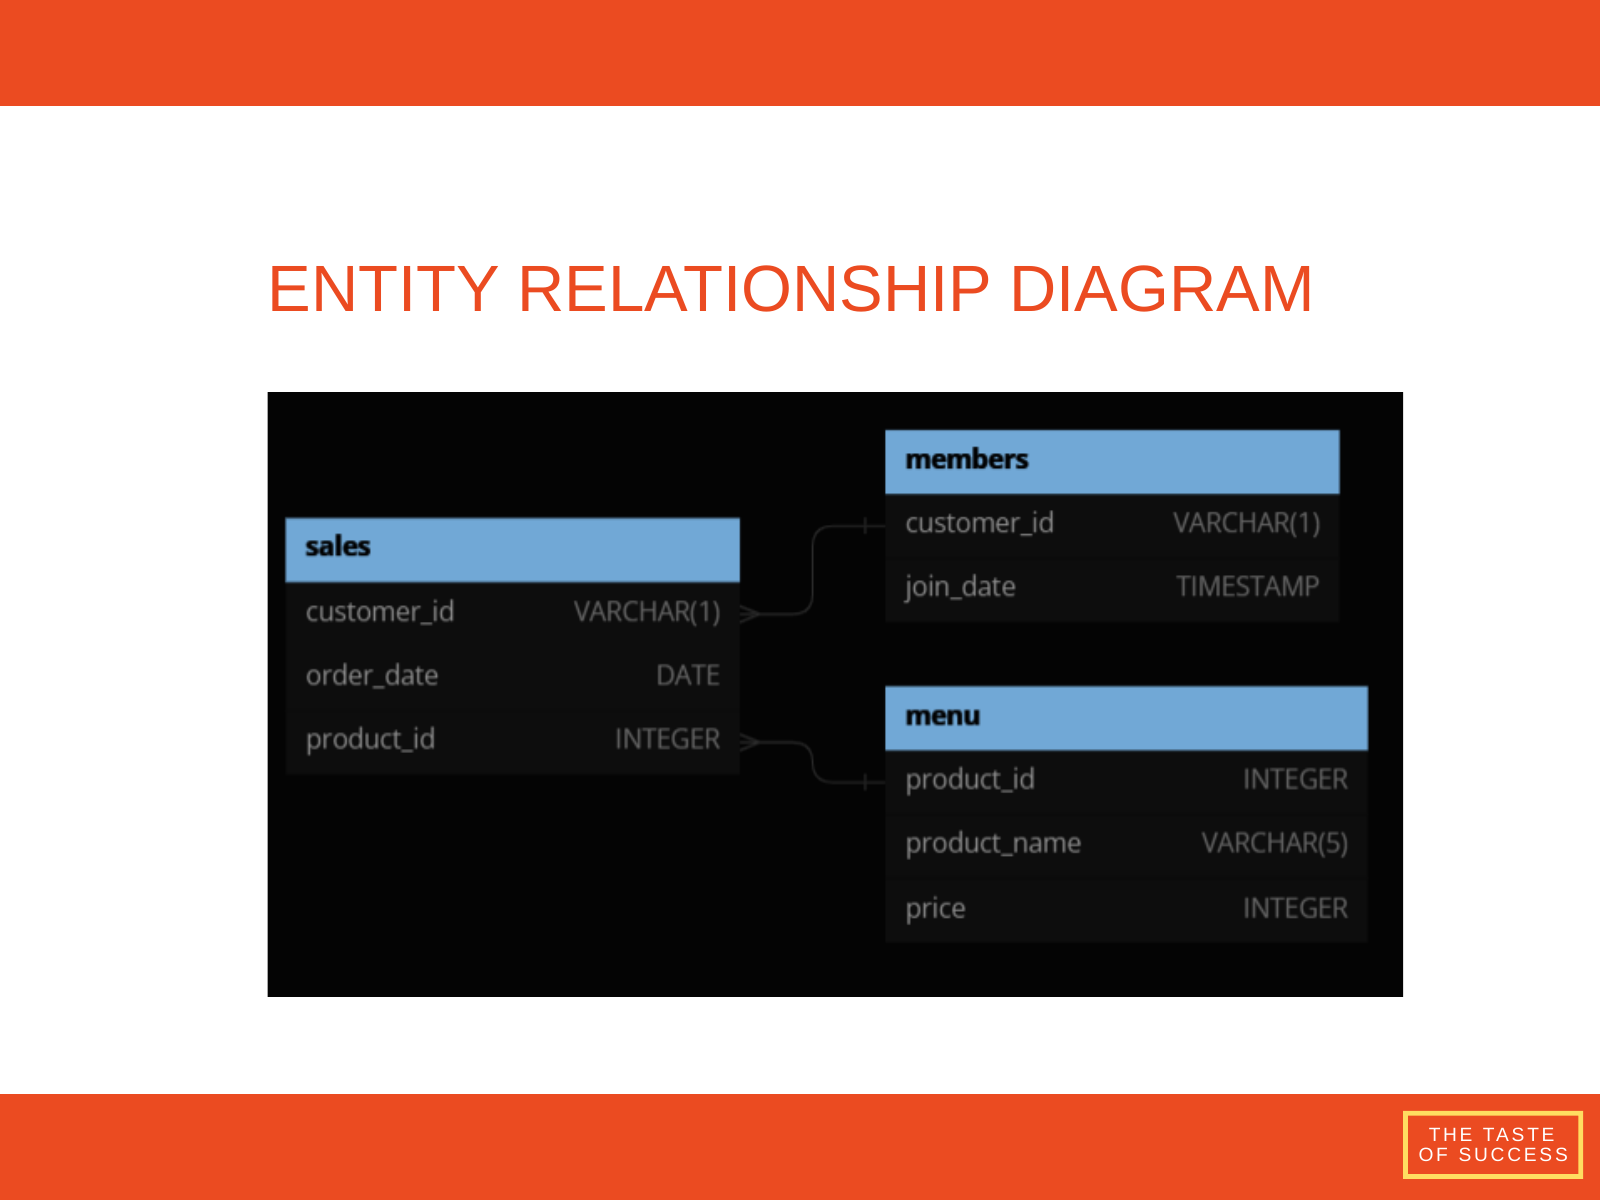

ENTITY RELATIONSHIP DIAGRAM

THE TASTE OF SUCCESS